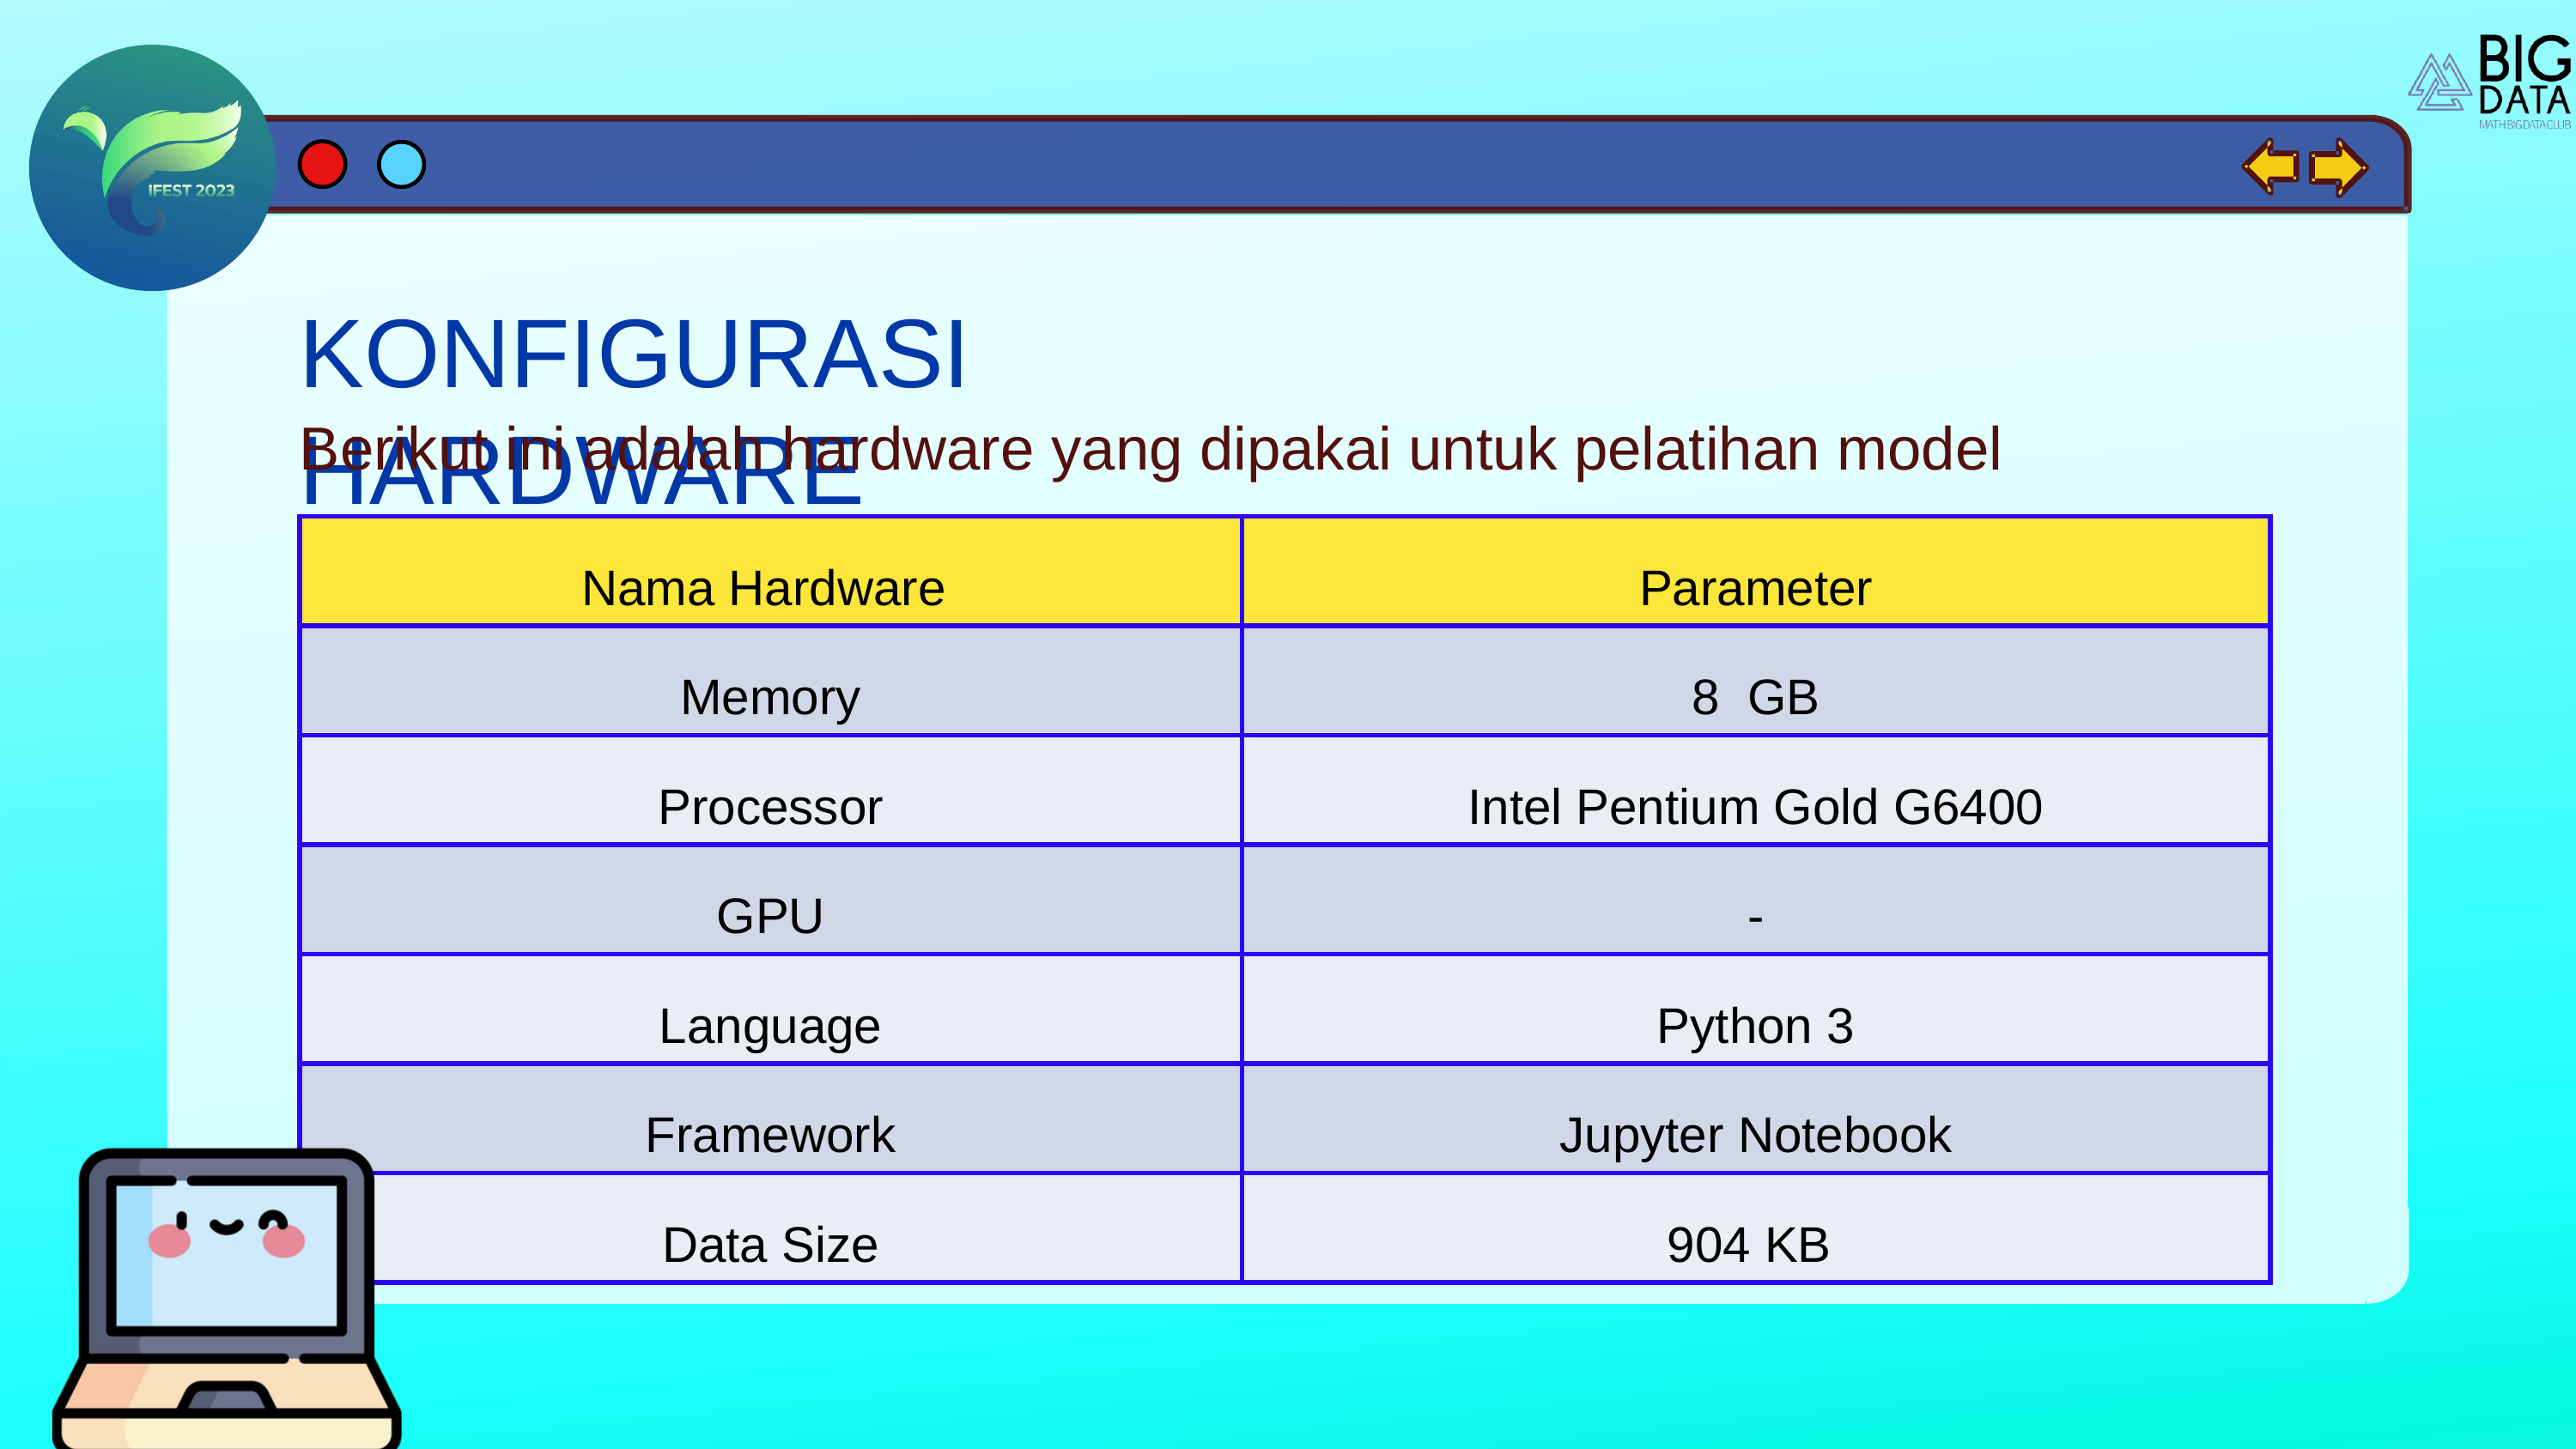

KONFIGURASI HARDWARE
Berikut ini adalah hardware yang dipakai untuk pelatihan model
| Nama Hardware | Parameter |
| --- | --- |
| Memory | 8 GB |
| Processor | Intel Pentium Gold G6400 |
| GPU | - |
| Language | Python 3 |
| Framework | Jupyter Notebook |
| Data Size | 904 KB |